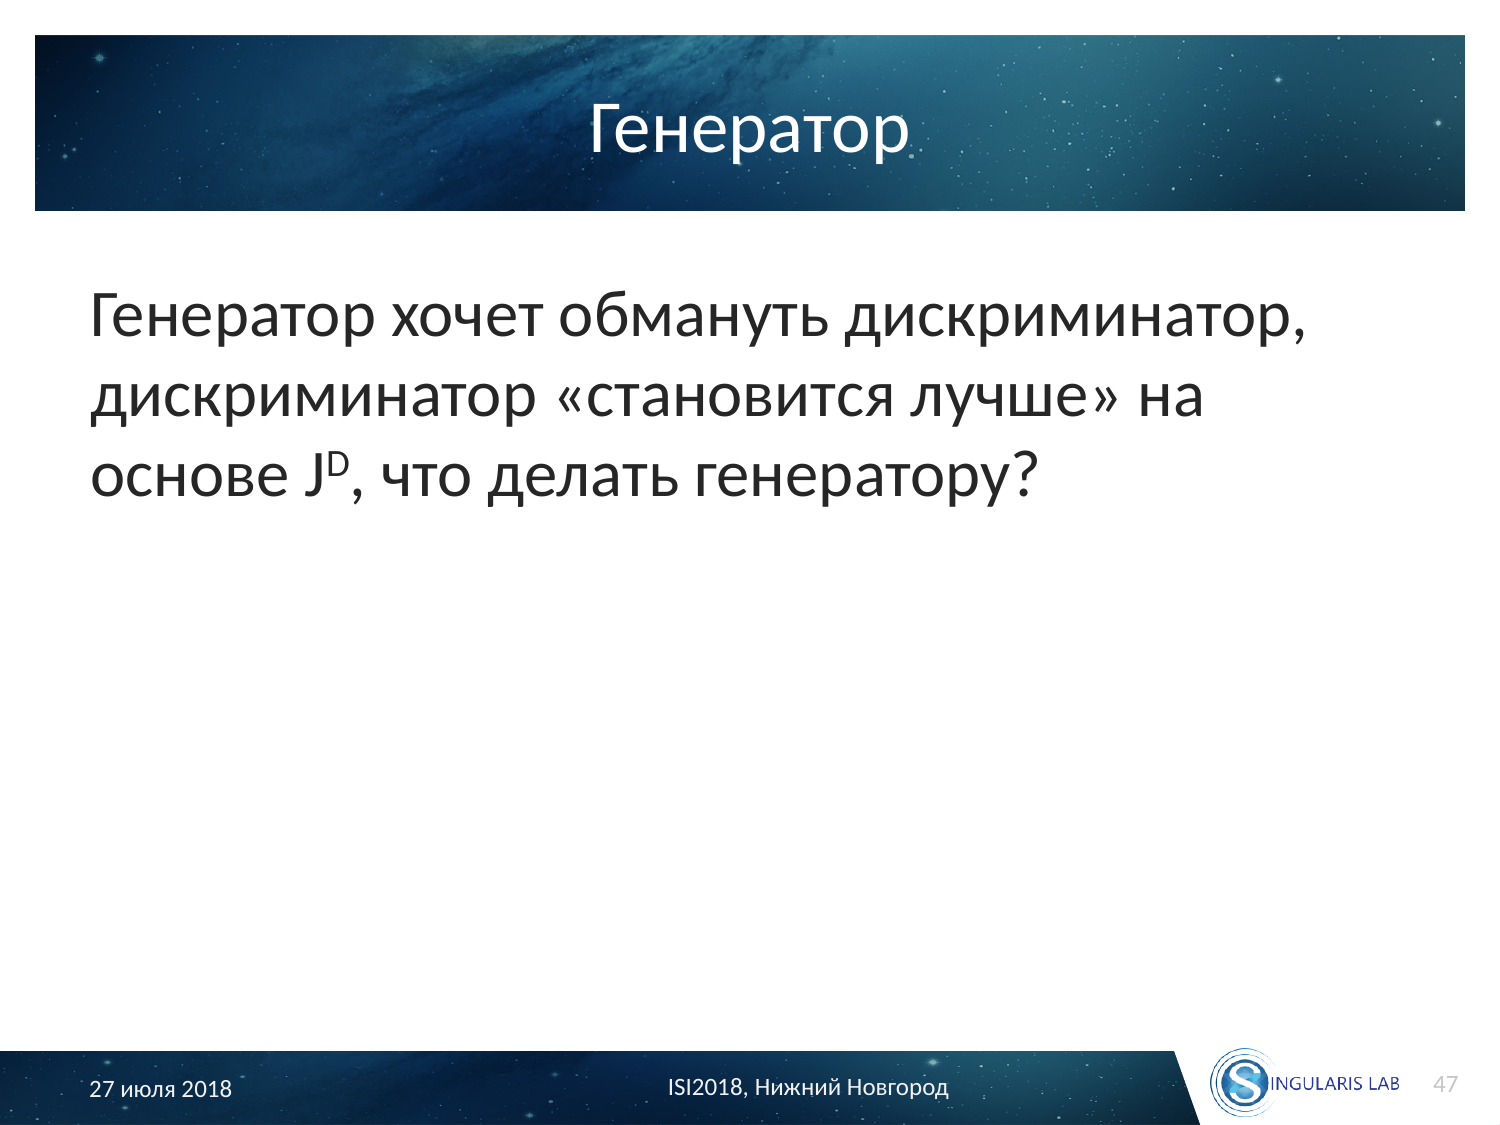

# Генератор
Генератор хочет обмануть дискриминатор, дискриминатор «становится лучше» на основе JD, что делать генератору?
47
ISI2018, Нижний Новгород
27 июля 2018